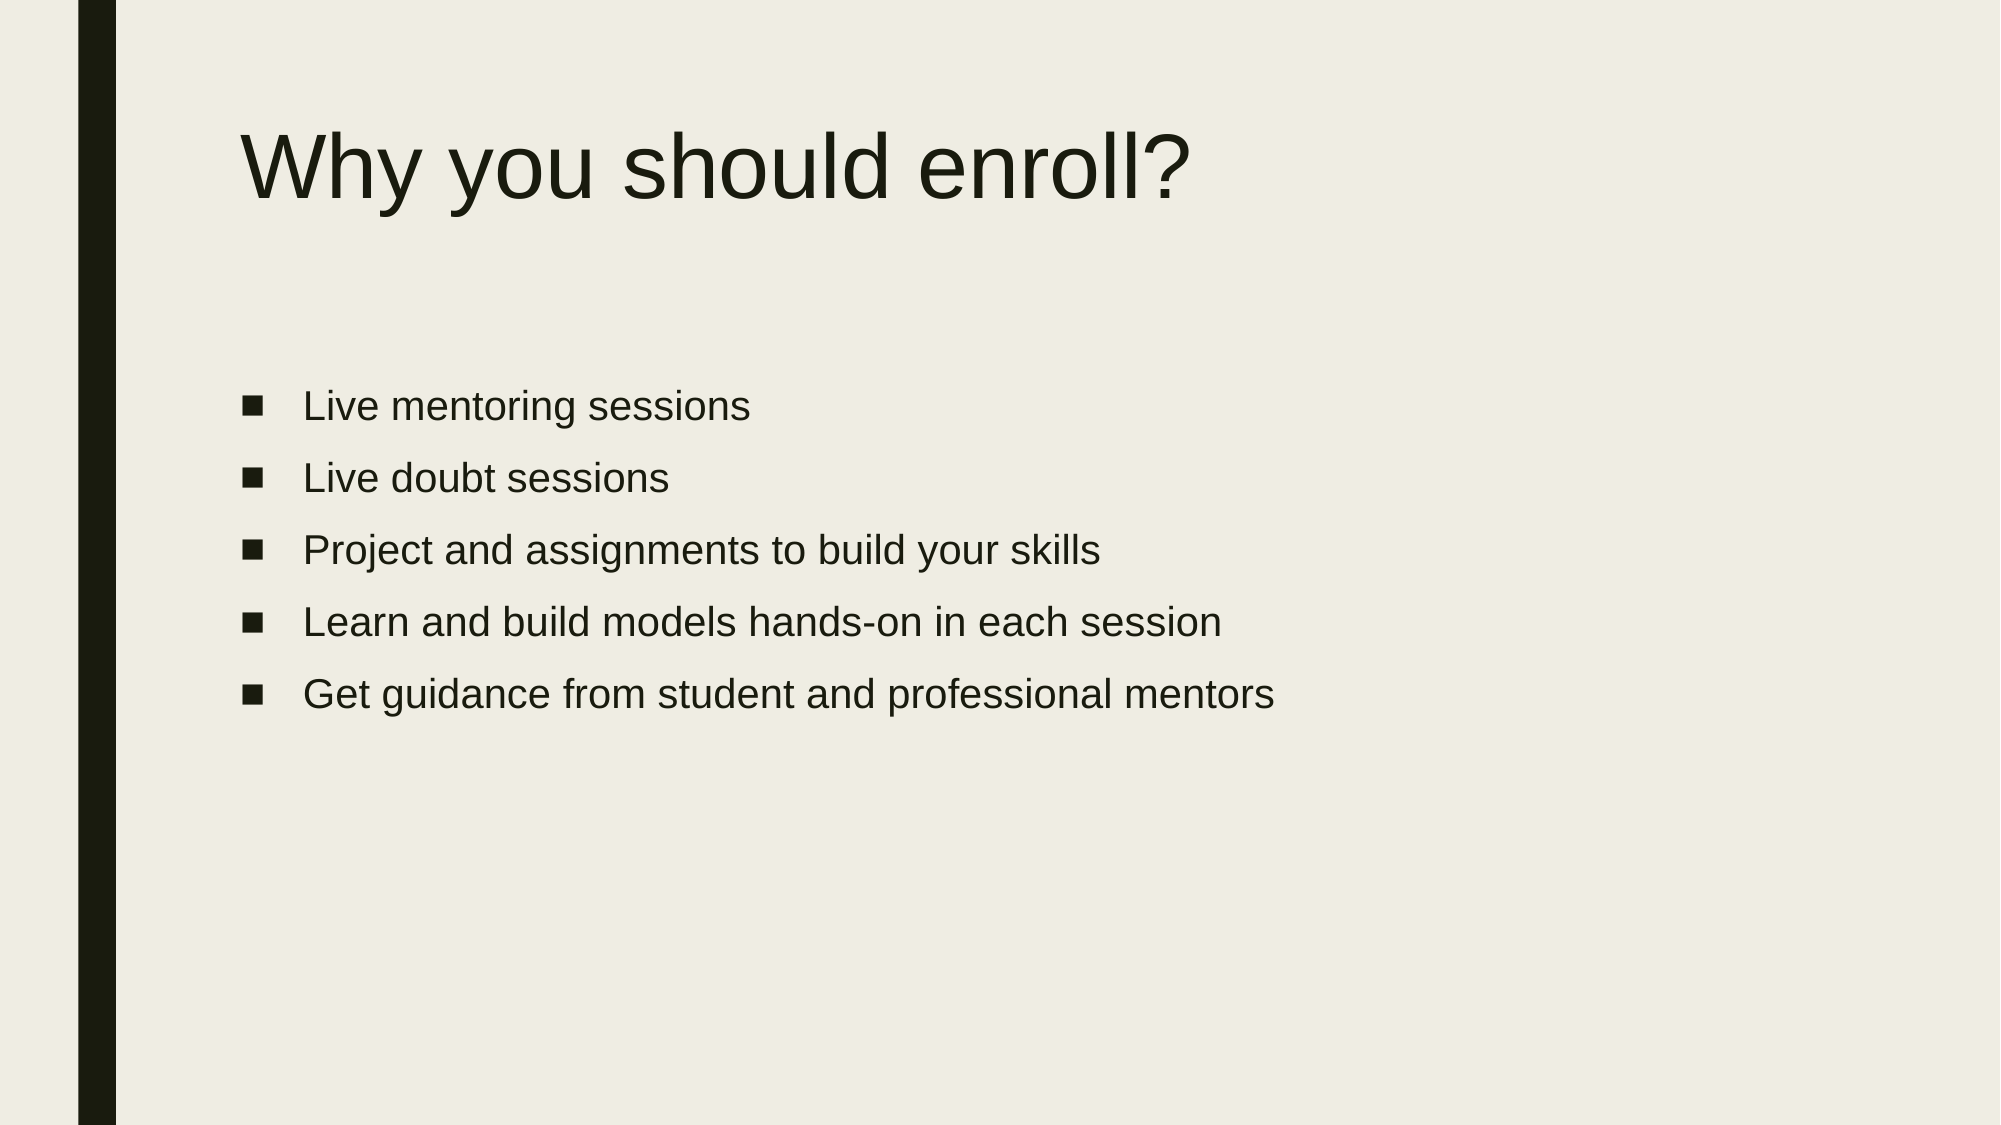

# Why you should enroll?
Live mentoring sessions
Live doubt sessions
Project and assignments to build your skills
Learn and build models hands-on in each session
Get guidance from student and professional mentors